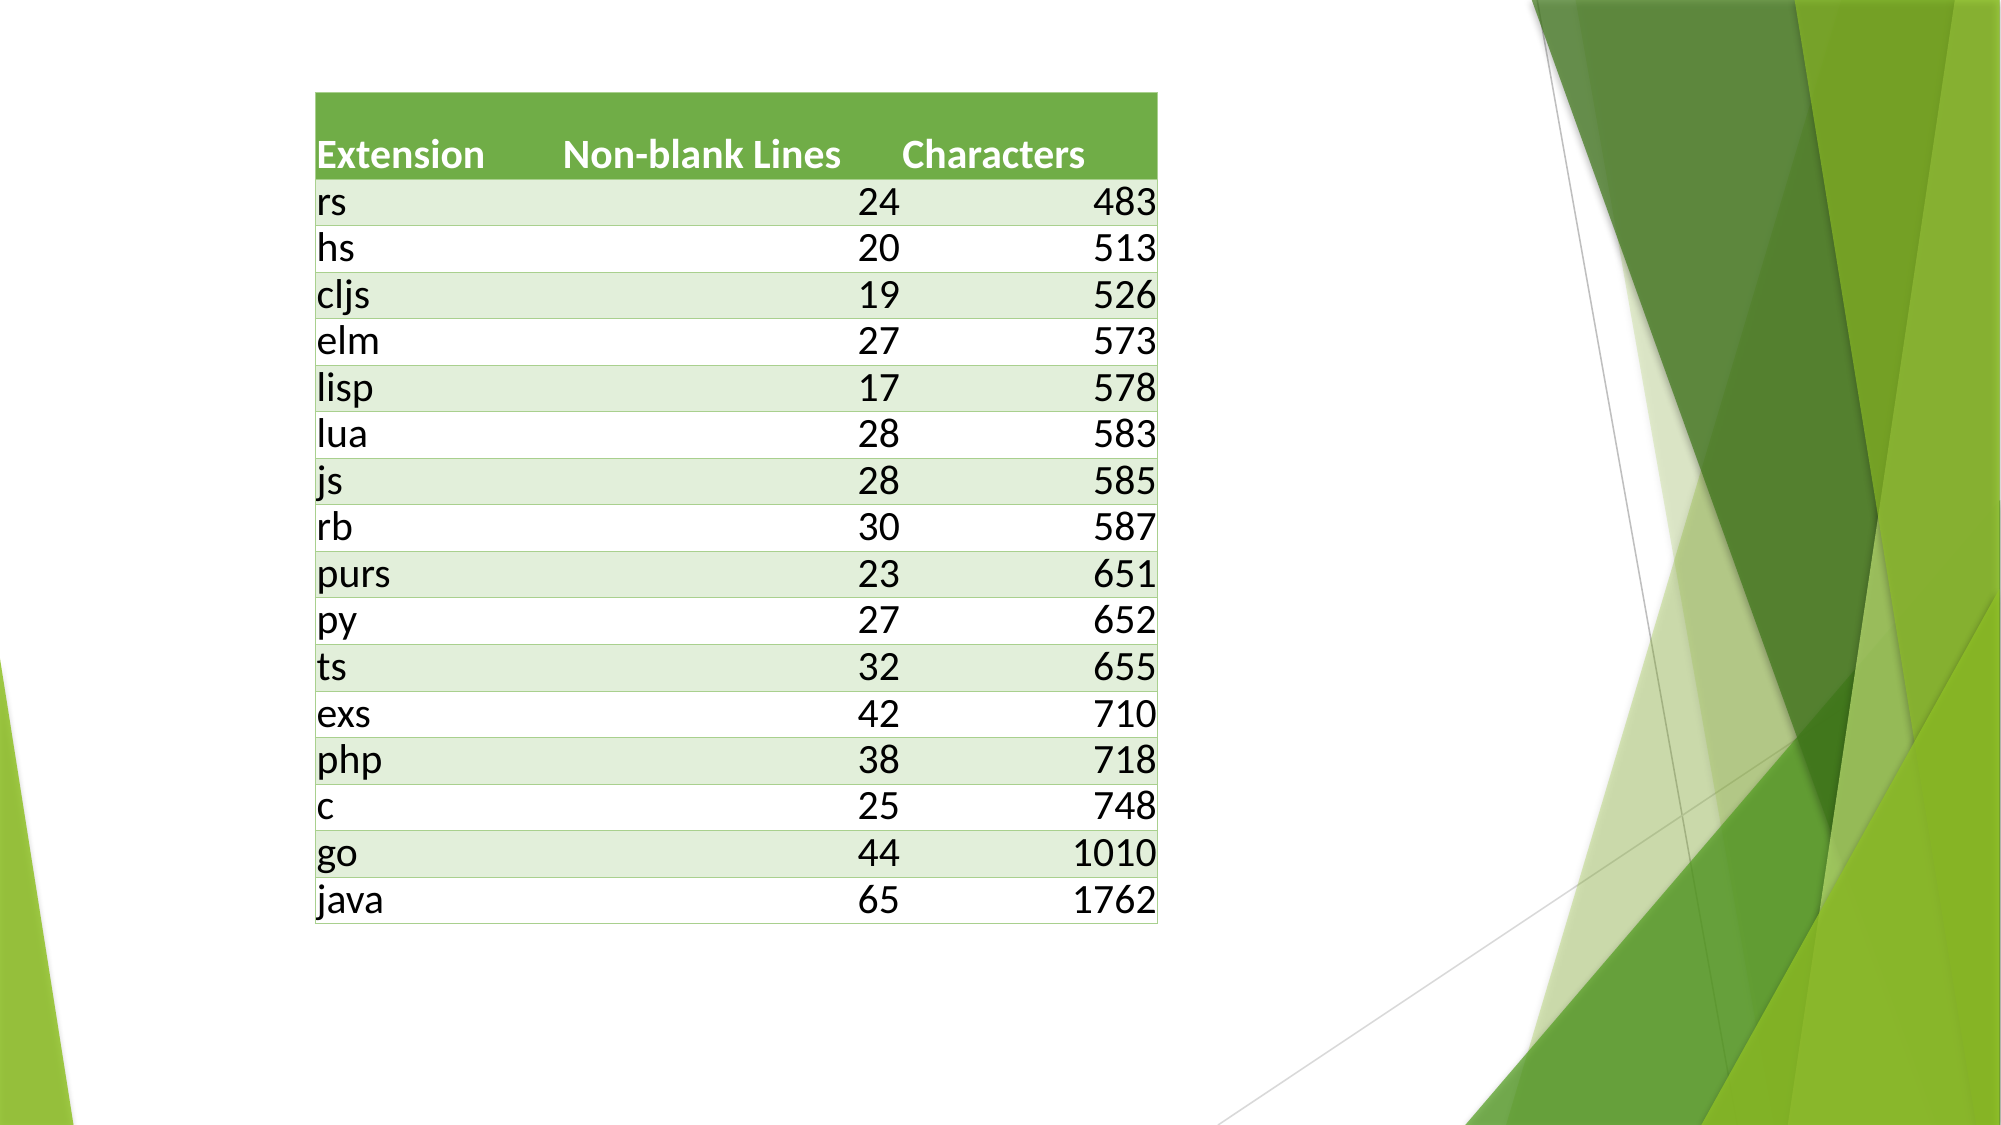

| Extension | Non-blank Lines | Characters |
| --- | --- | --- |
| rs | 24 | 483 |
| hs | 20 | 513 |
| cljs | 19 | 526 |
| elm | 27 | 573 |
| lisp | 17 | 578 |
| lua | 28 | 583 |
| js | 28 | 585 |
| rb | 30 | 587 |
| purs | 23 | 651 |
| py | 27 | 652 |
| ts | 32 | 655 |
| exs | 42 | 710 |
| php | 38 | 718 |
| c | 25 | 748 |
| go | 44 | 1010 |
| java | 65 | 1762 |